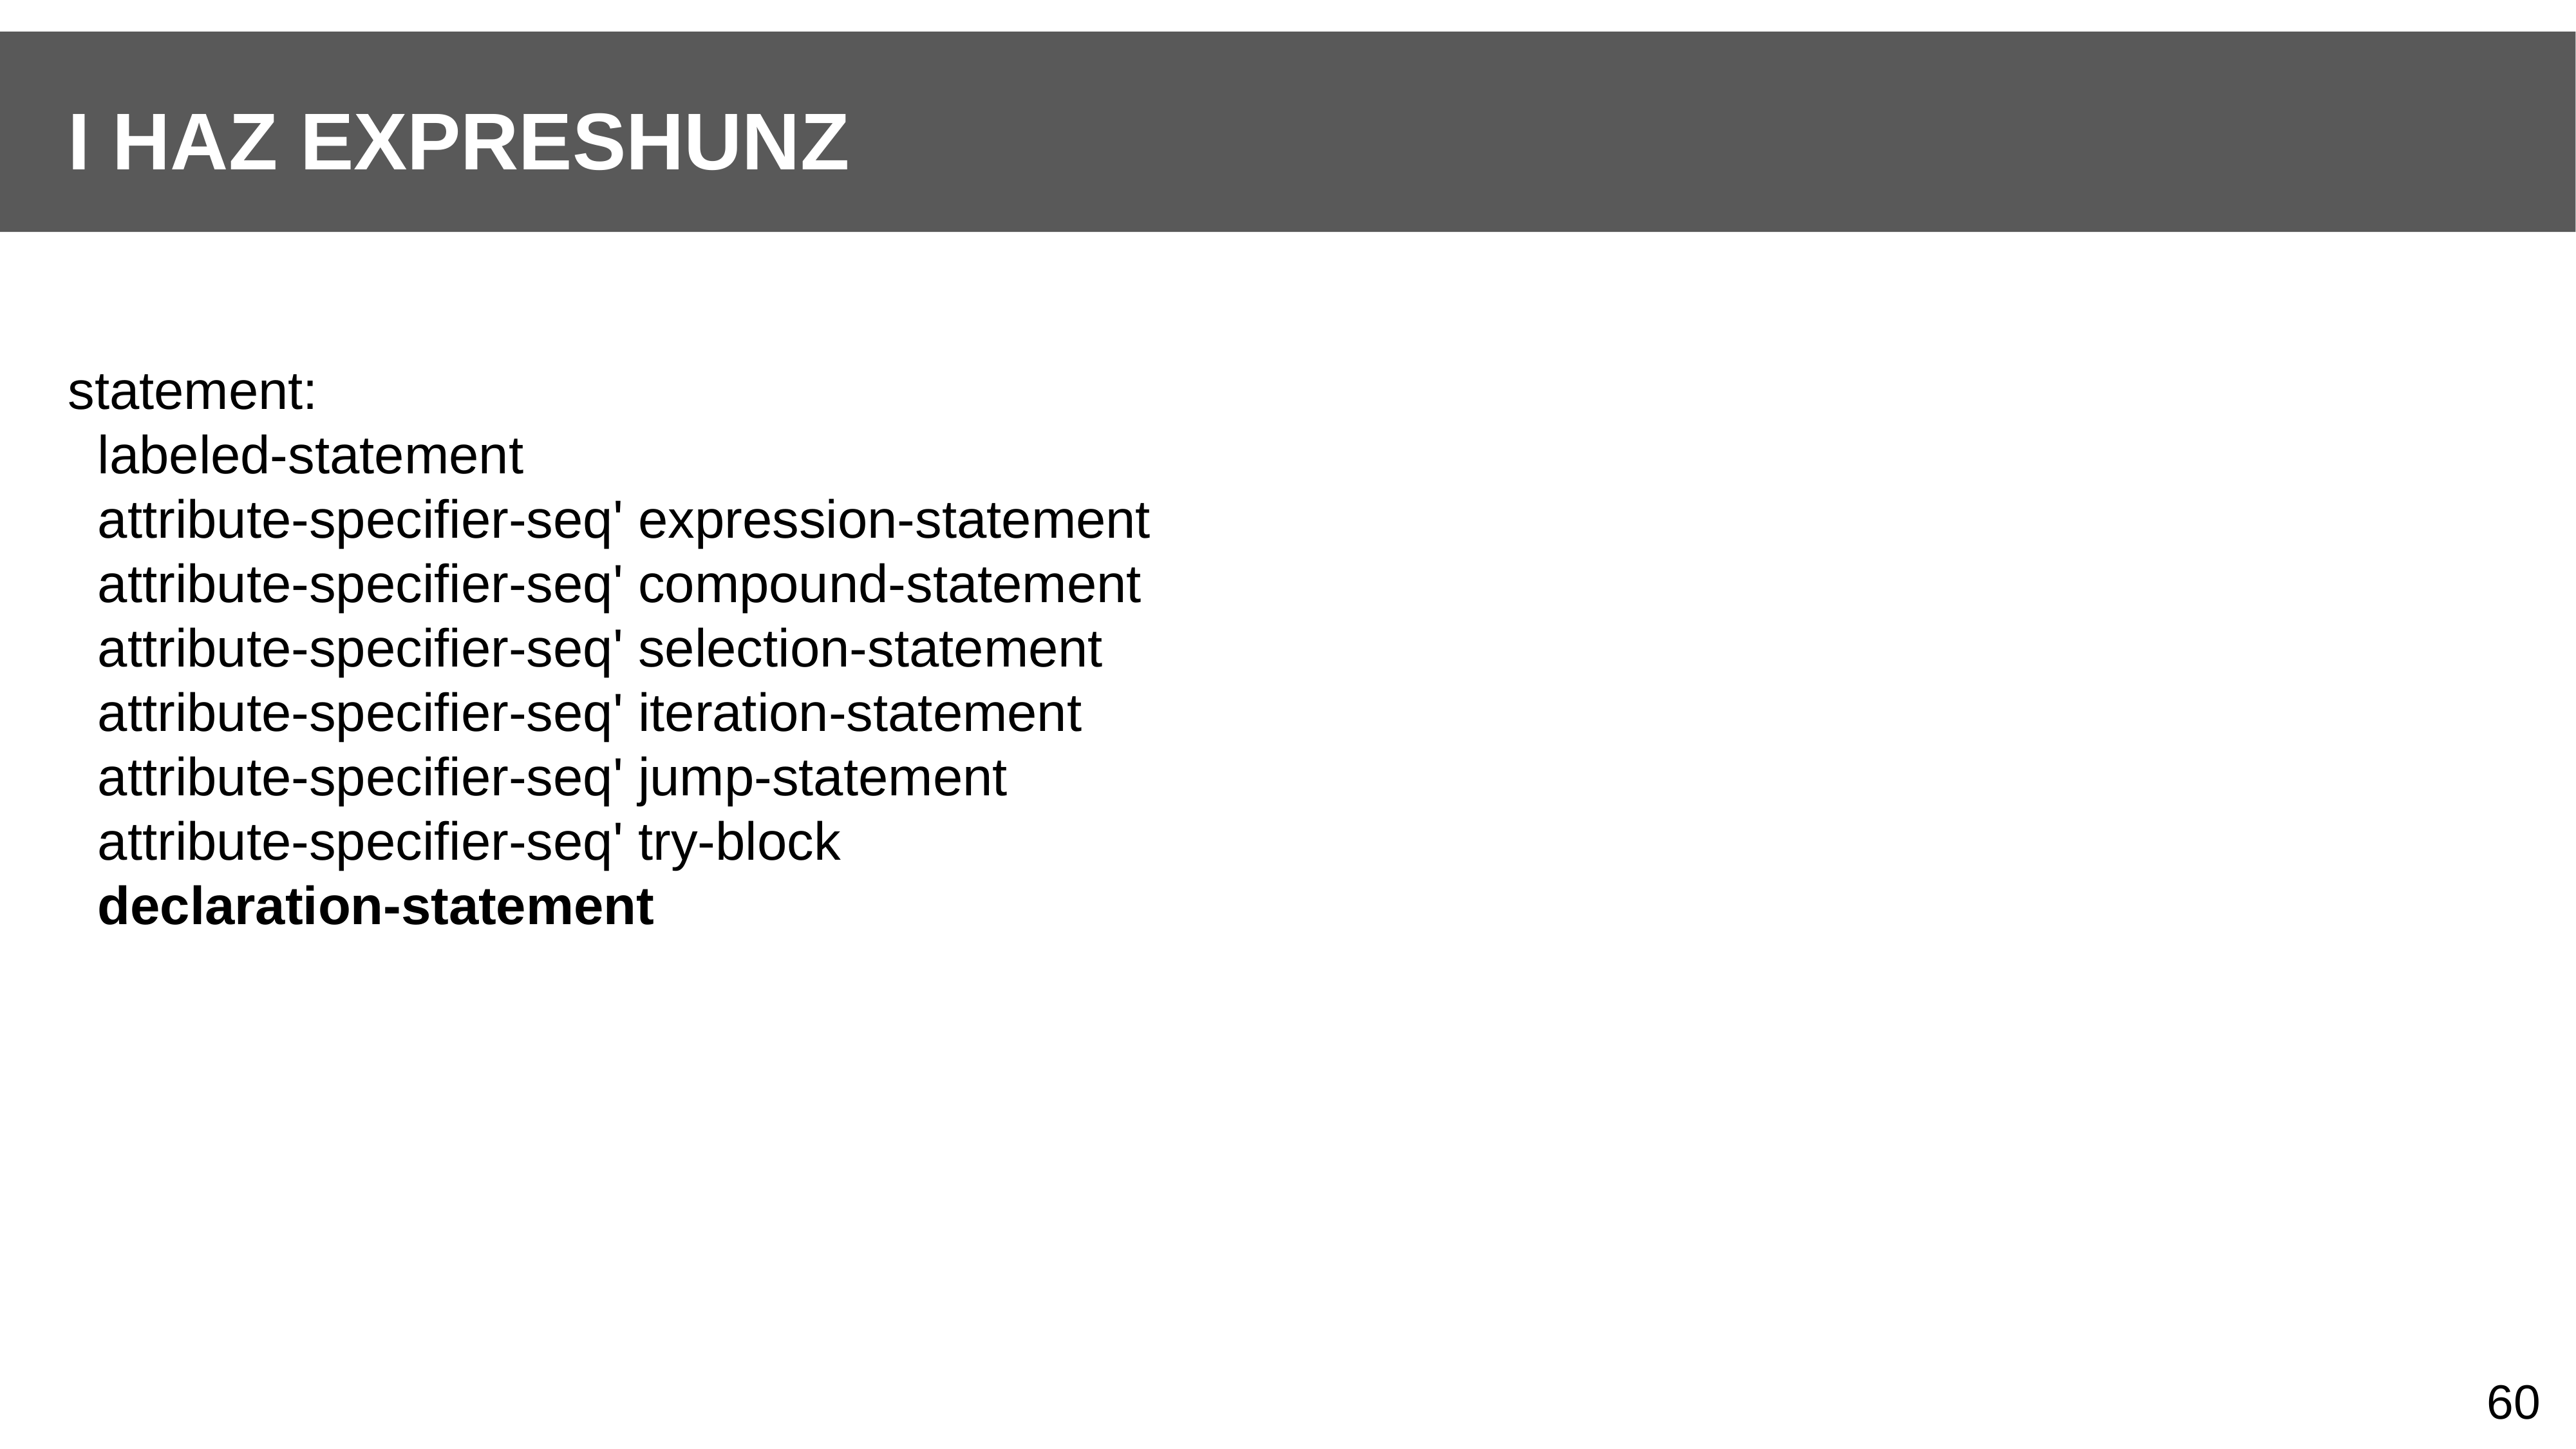

# I HAZ EXPRESHUNZ
statement:
  labeled-statement
  attribute-specifier-seq' expression-statement
  attribute-specifier-seq' compound-statement
  attribute-specifier-seq' selection-statement
  attribute-specifier-seq' iteration-statement
  attribute-specifier-seq' jump-statement
  attribute-specifier-seq' try-block
  declaration-statement